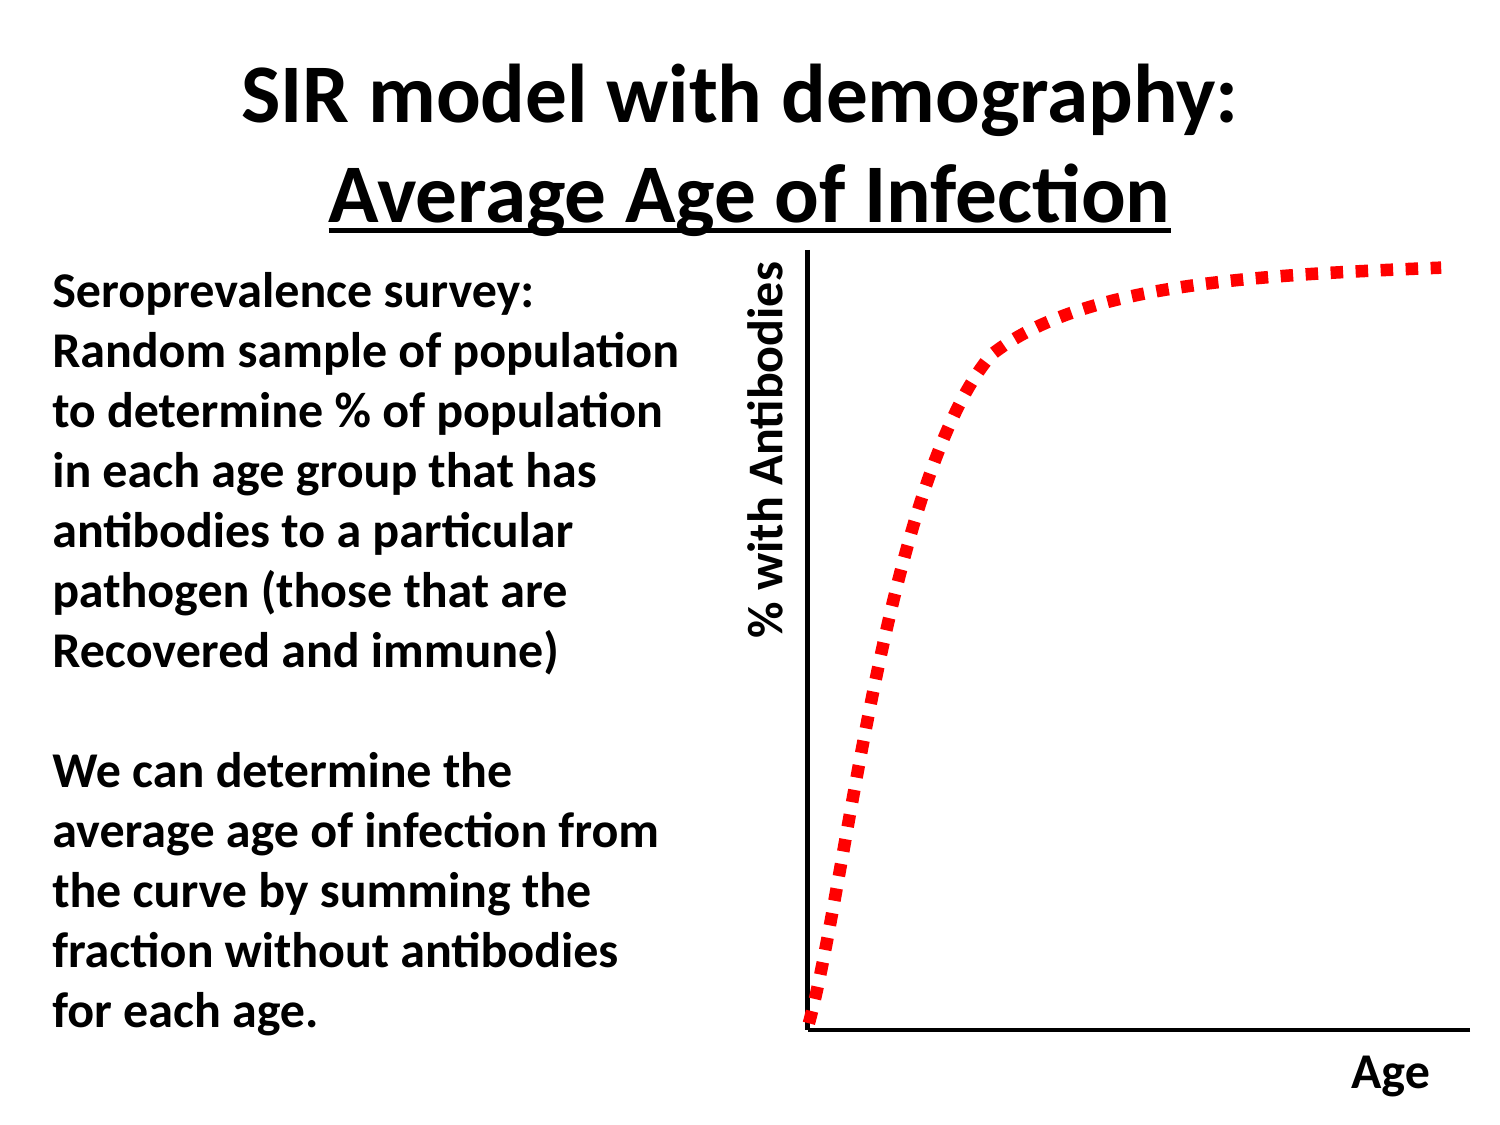

# SIR model with demography: Average Age of Infection
Seroprevalence survey:
Random sample of population to determine % of population in each age group that has antibodies to a particular pathogen (those that are Recovered and immune)

We can determine the average age of infection from the curve by summing the fraction without antibodies for each age.

% with Antibodies
Age